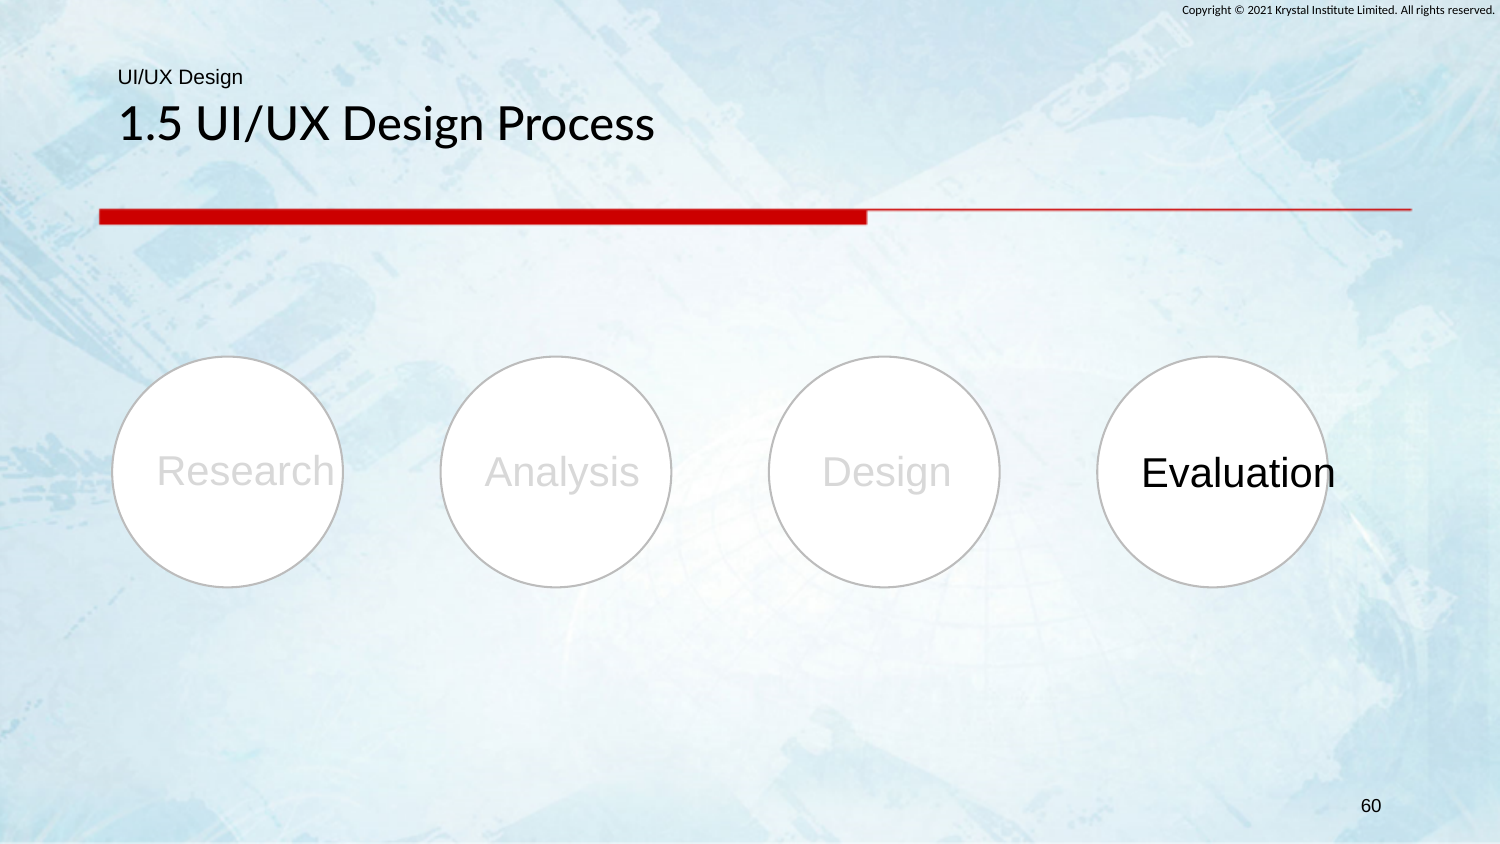

# 1.5 UI/UX Design Process

Research
Analysis
Design
Evaluation
60